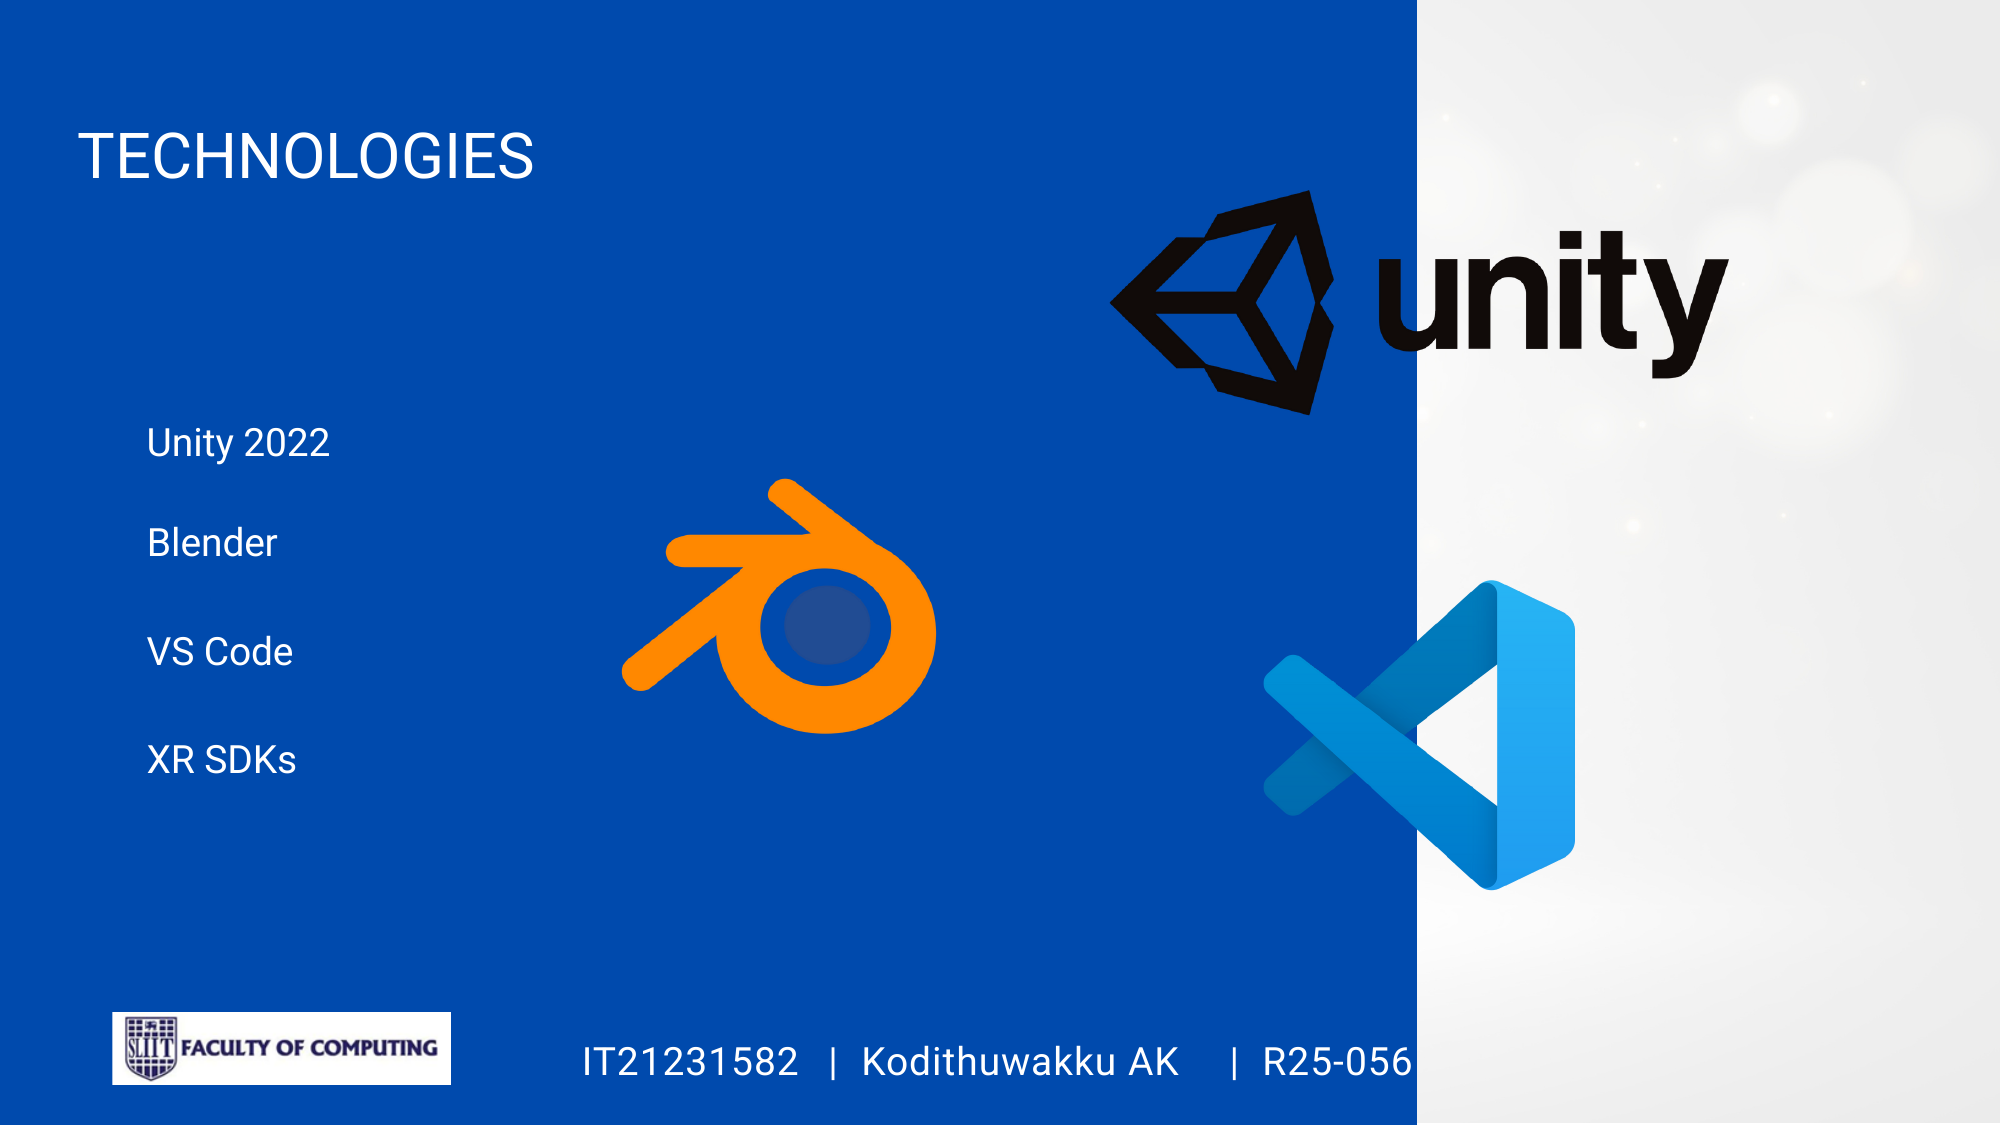

TECHNOLOGIES

Unity 2022

Blender

VS Code
XR SDKs

Kodithuwakku AK
R25-056
IT21231582
|
|